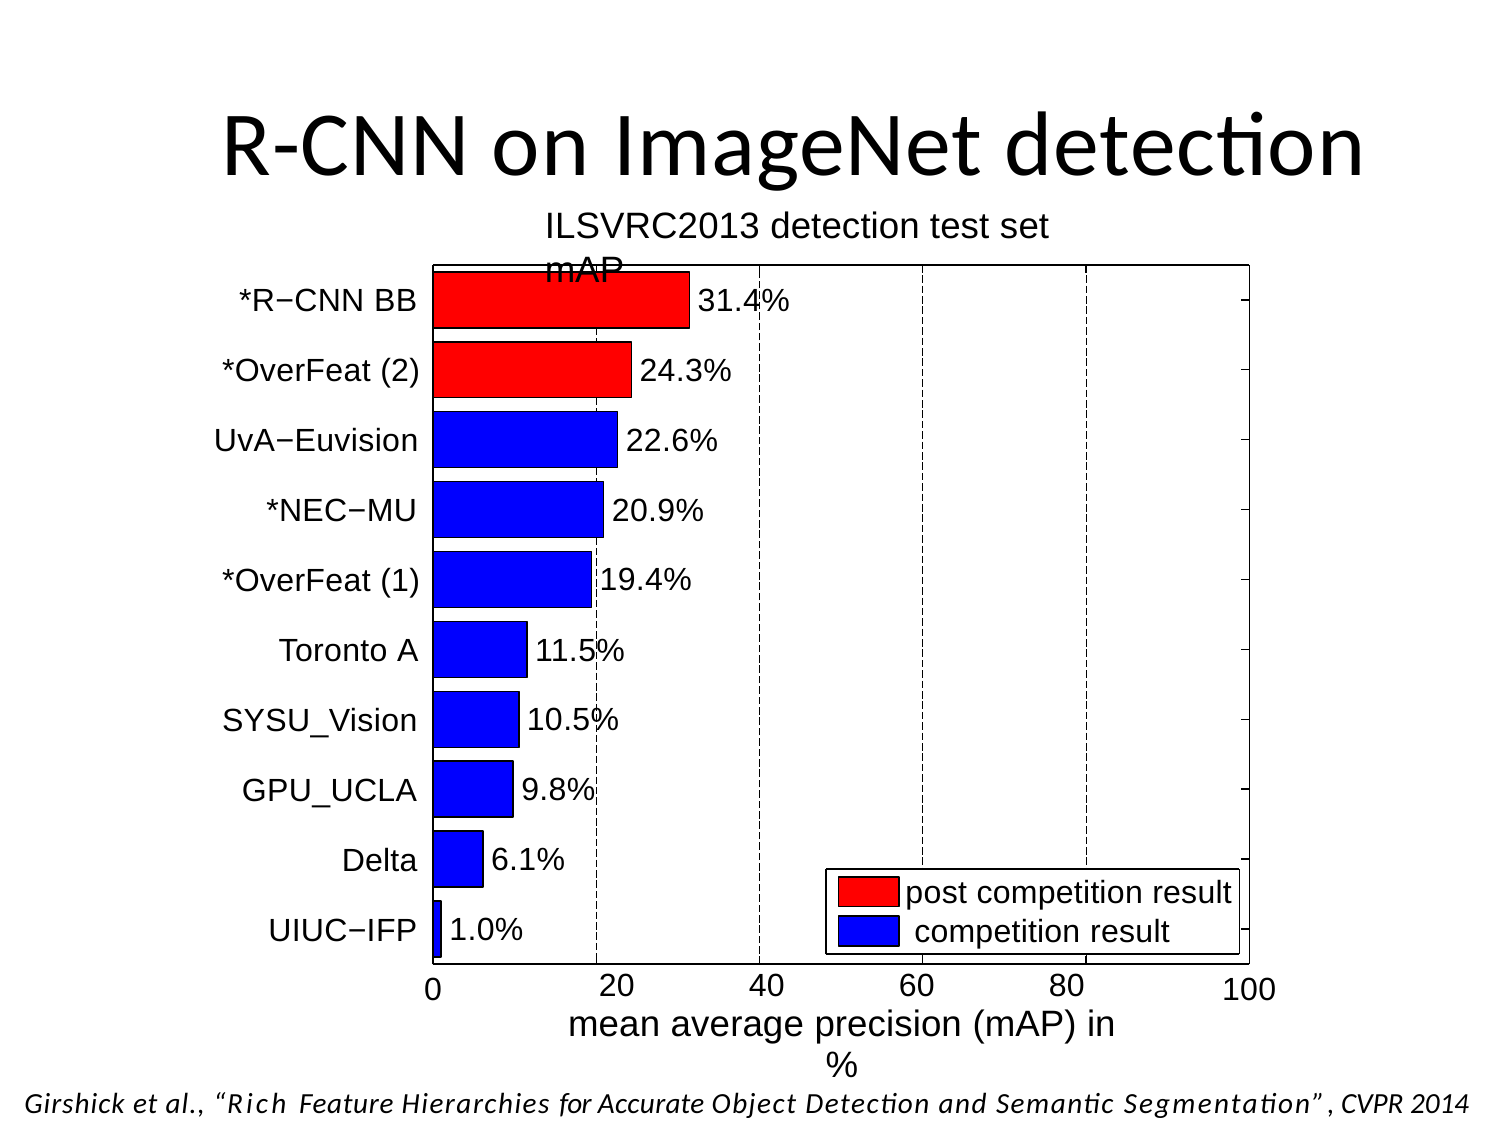

# R-CNN on ImageNet detection

ILSVRC2013 detection test set mAP

31.4%
*R−CNN BB

24.3%
*OverFeat (2)

22.6%
UvA−Euvision

20.9%
*NEC−MU

19.4%
*OverFeat (1)

11.5%
Toronto A

10.5%
SYSU_Vision

9.8%
GPU_UCLA

6.1%
Delta

post competition result  competition result

1.0%
UIUC−IFP

0
20	40	60	80
mean average precision (mAP) in %
100
Girshick et al., “Rich Feature Hierarchies for Accurate Object Detection and Semantic Segmentation”, CVPR 2014